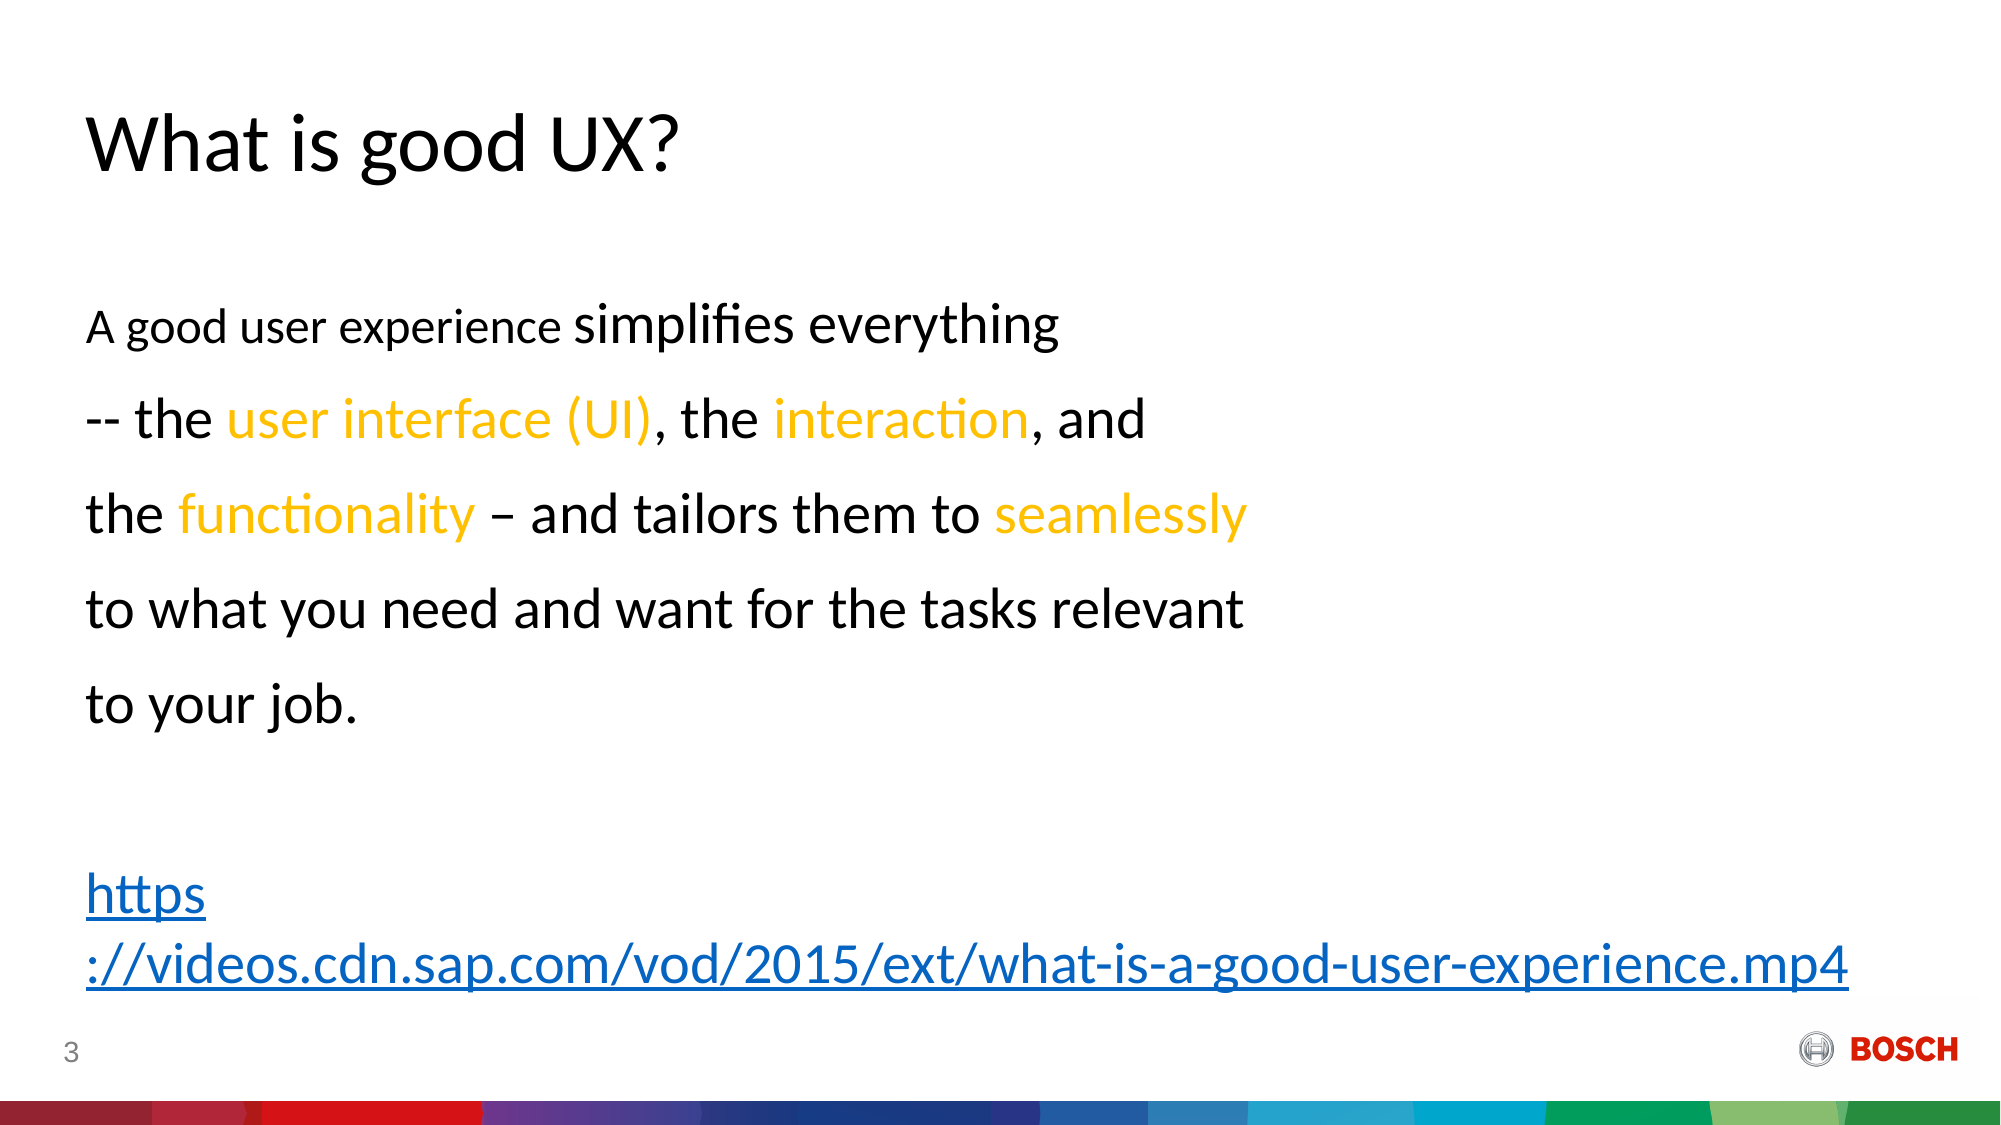

# What is good UX?
A good user experience simplifies everything
-- the user interface (UI), the interaction, and
the functionality – and tailors them to seamlessly
to what you need and want for the tasks relevant
to your job.

https://videos.cdn.sap.com/vod/2015/ext/what-is-a-good-user-experience.mp4
3